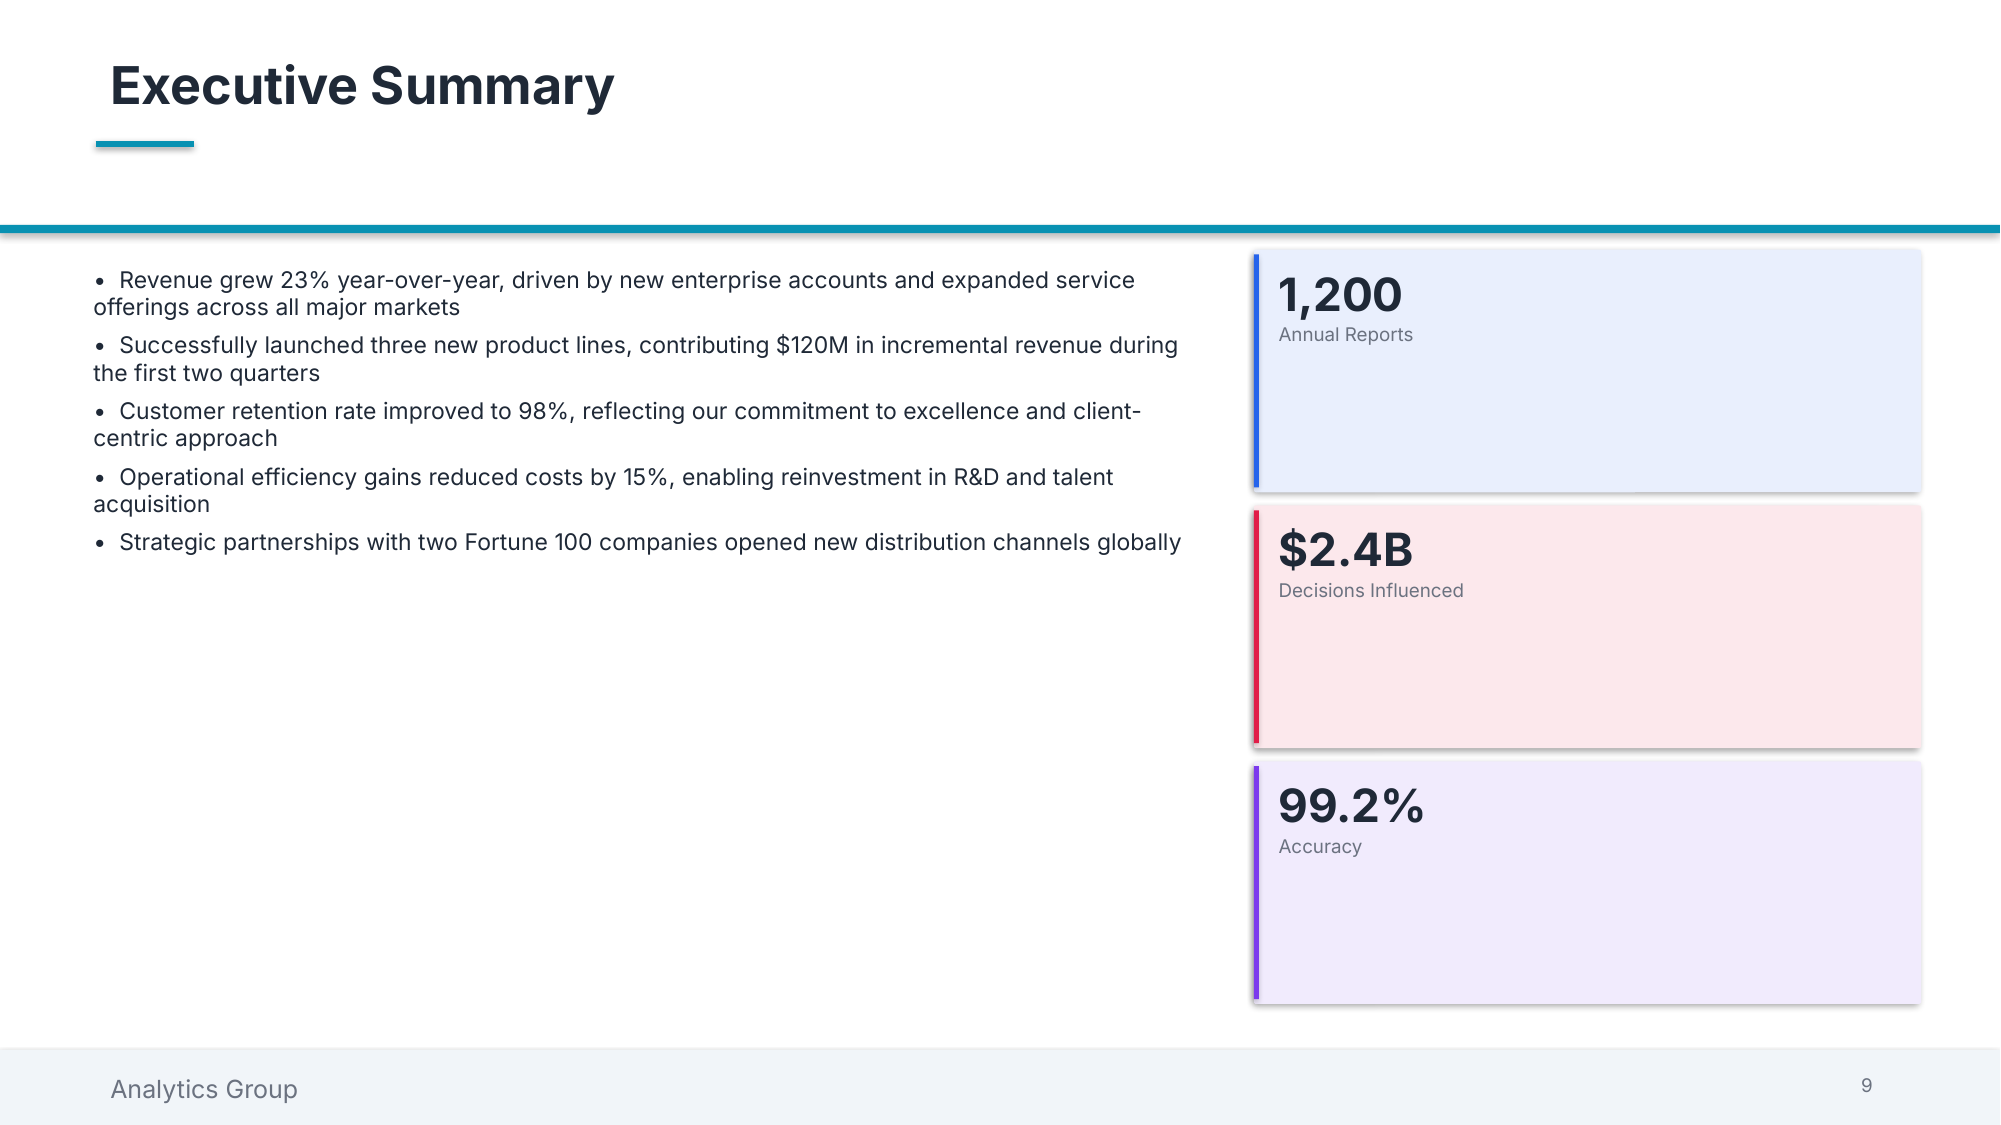

Executive Summary

•  Revenue grew 23% year-over-year, driven by new enterprise accounts and expanded service offerings across all major markets
1,200
Annual Reports
•  Successfully launched three new product lines, contributing $120M in incremental revenue during the first two quarters
•  Customer retention rate improved to 98%, reflecting our commitment to excellence and client-centric approach
•  Operational efficiency gains reduced costs by 15%, enabling reinvestment in R&D and talent acquisition

$2.4B
•  Strategic partnerships with two Fortune 100 companies opened new distribution channels globally
Decisions Influenced

99.2%
Accuracy

Analytics Group
9